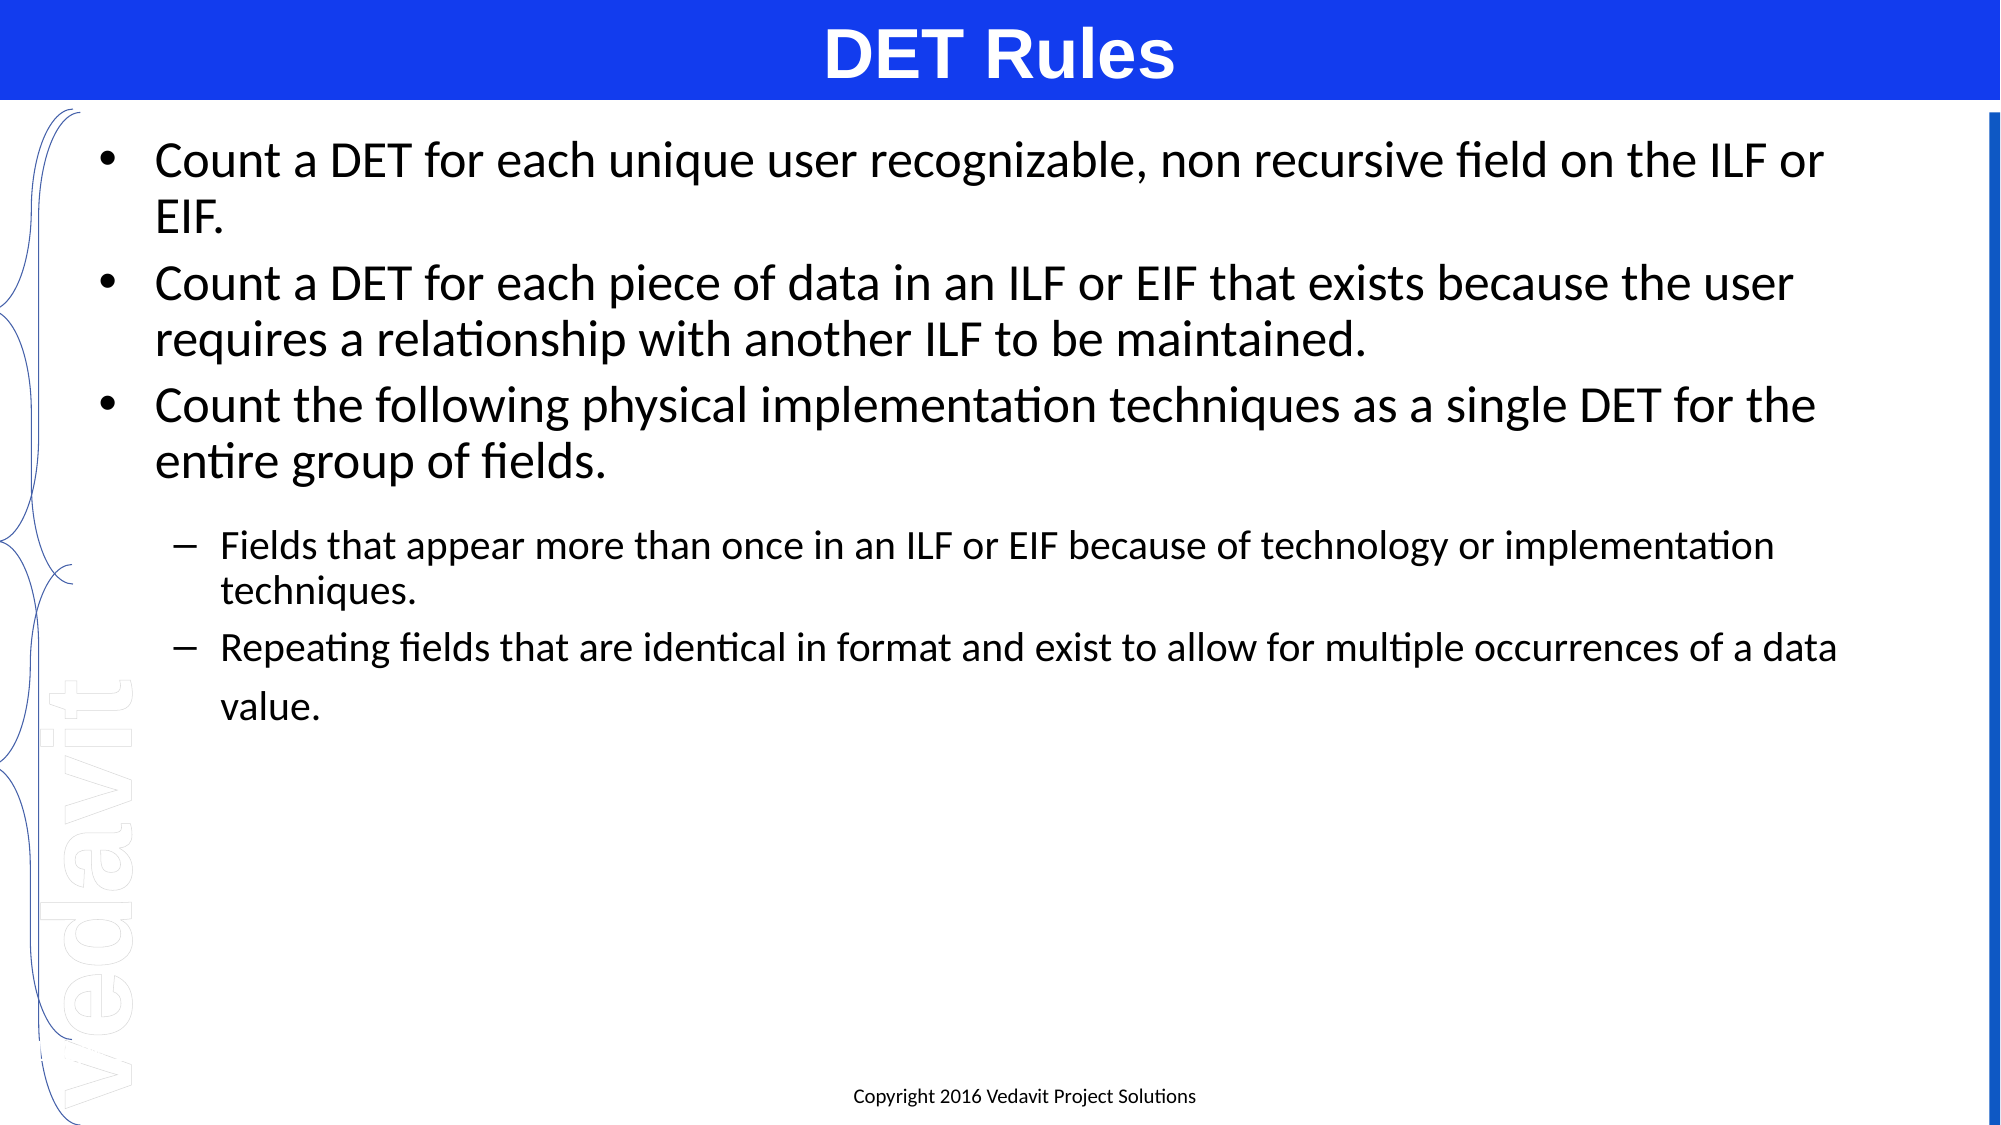

# DET Rules

Count a DET for each unique user recognizable, non recursive field on the ILF or EIF.
Count a DET for each piece of data in an ILF or EIF that exists because the user requires a relationship with another ILF to be maintained.
Count the following physical implementation techniques as a single DET for the entire group of fields.
Fields that appear more than once in an ILF or EIF because of technology or implementation techniques.
Repeating fields that are identical in format and exist to allow for multiple occurrences of a data value.
01-Apr-16
Slide #